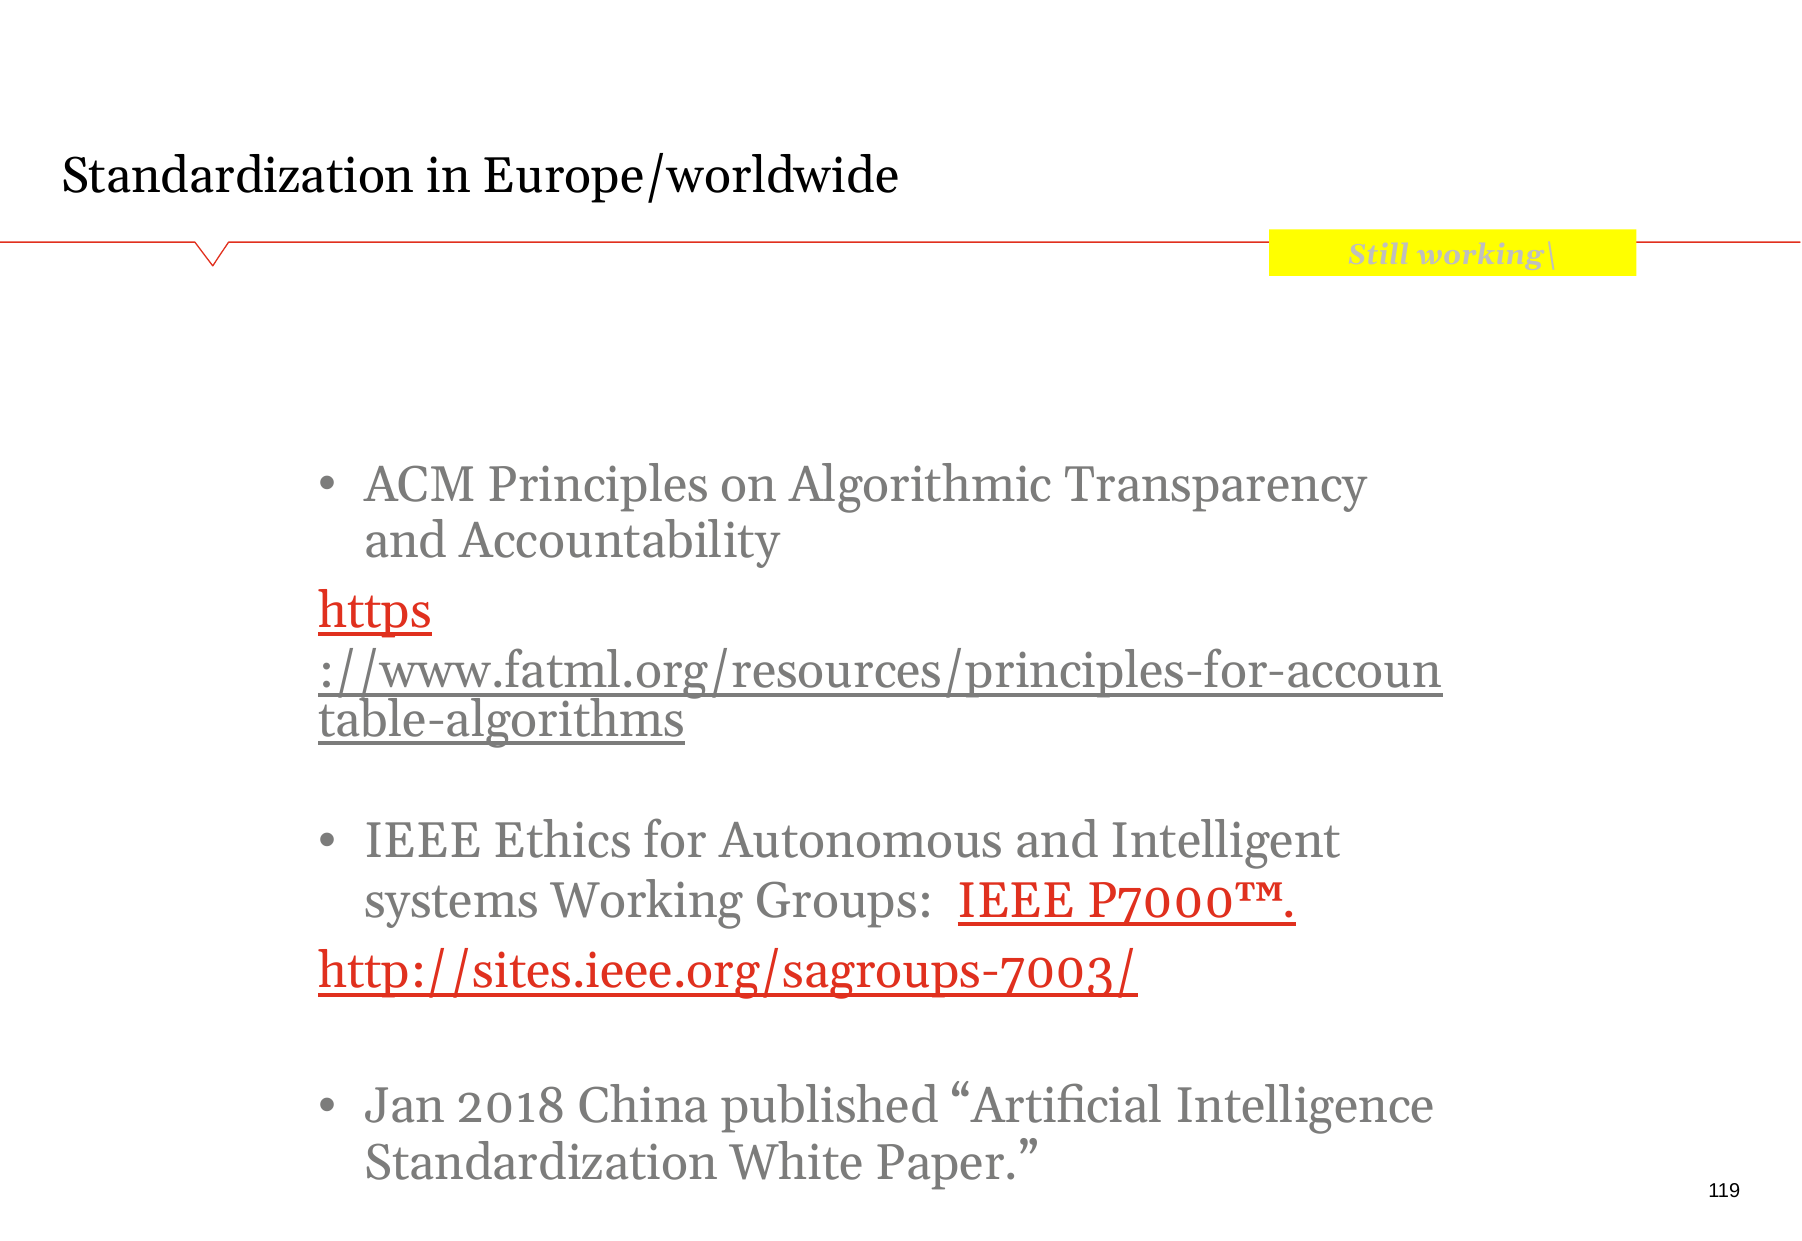

# Standardization in Europe/worldwide
Still working\
ACM Principles on Algorithmic Transparency and Accountability
https://www.fatml.org/resources/principles-for-accountable-algorithms
IEEE Ethics for Autonomous and Intelligent systems Working Groups:  IEEE P7000™.
http://sites.ieee.org/sagroups-7003/

Jan 2018 China published “Artificial Intelligence Standardization White Paper.”
119